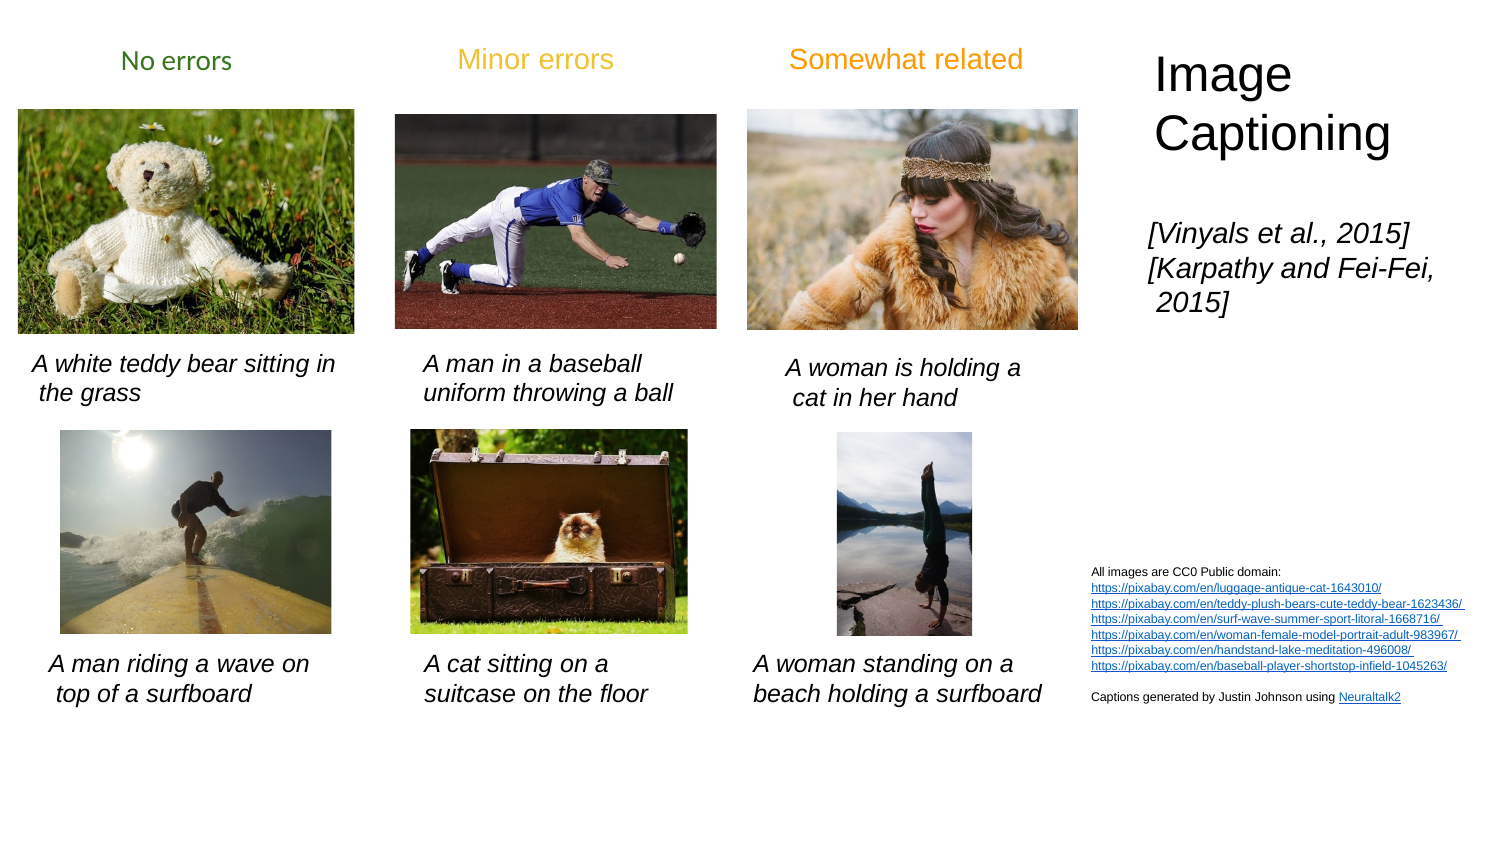

Image  Captioning
# No errors
Minor errors
Somewhat related

[Vinyals et al., 2015]  [Karpathy and Fei-Fei,  2015]
A white teddy bear sitting in  the grass
A man in a baseball  uniform throwing a ball
A woman is holding a  cat in her hand

All images are CC0 Public domain:  https://pixabay.com/en/luggage-antique-cat-1643010/
https://pixabay.com/en/teddy-plush-bears-cute-teddy-bear-1623436/  https://pixabay.com/en/surf-wave-summer-sport-litoral-1668716/  https://pixabay.com/en/woman-female-model-portrait-adult-983967/  https://pixabay.com/en/handstand-lake-meditation-496008/  https://pixabay.com/en/baseball-player-shortstop-infield-1045263/
A man riding a wave on  top of a surfboard
A cat sitting on a  suitcase on the floor
A woman standing on a  beach holding a surfboard
Captions generated by Justin Johnson using Neuraltalk2